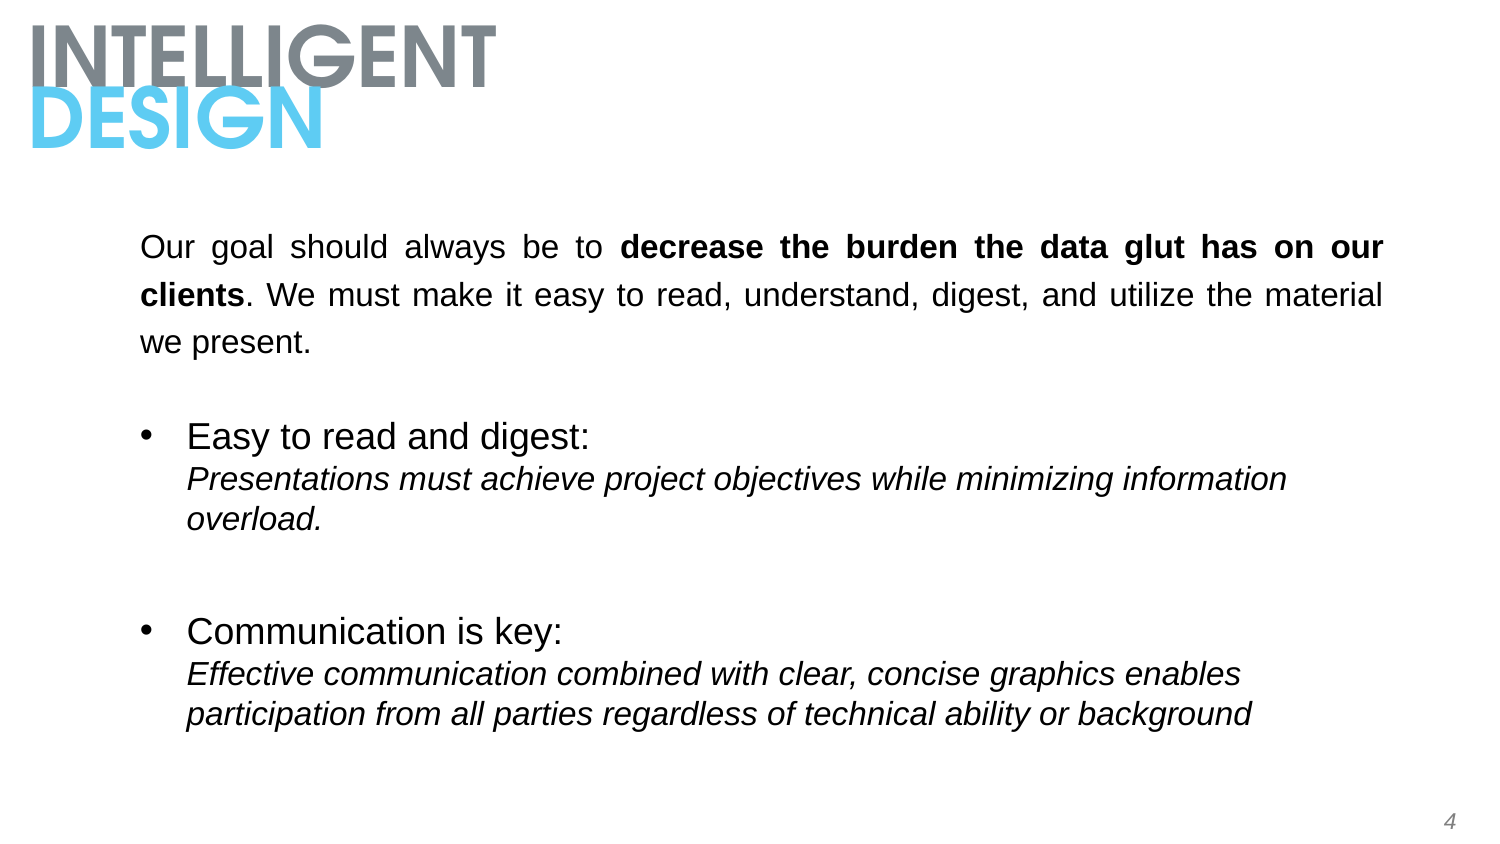

INTELLIGENT
DESIGN
Our goal should always be to decrease the burden the data glut has on our clients. We must make it easy to read, understand, digest, and utilize the material we present.
Easy to read and digest:
Presentations must achieve project objectives while minimizing information overload.

Communication is key:
Effective communication combined with clear, concise graphics enables participation from all parties regardless of technical ability or background